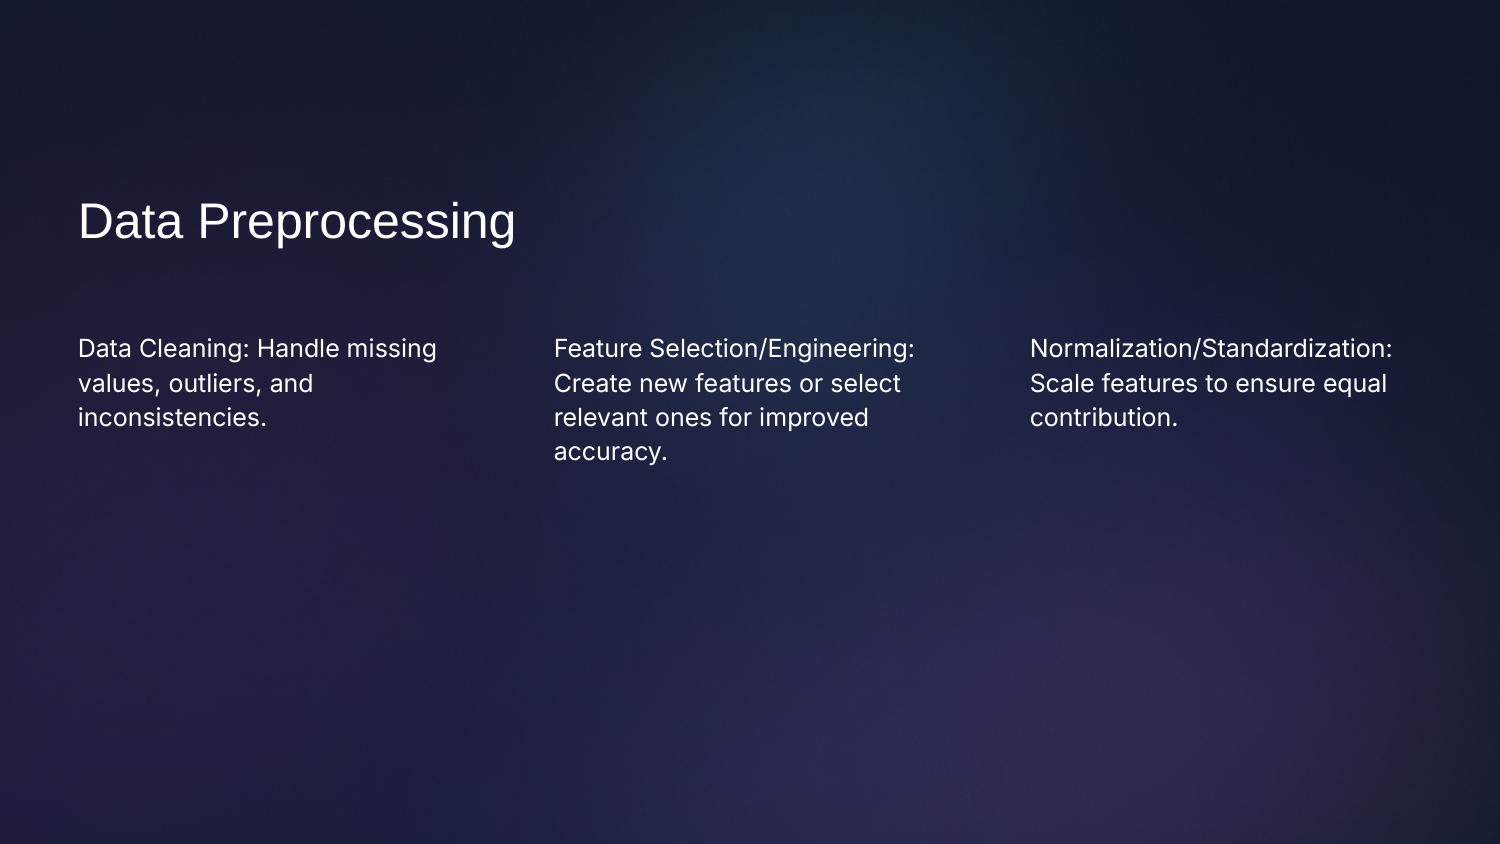

# Data Preprocessing
Data Cleaning: Handle missing values, outliers, and inconsistencies.
Feature Selection/Engineering: Create new features or select relevant ones for improved accuracy.
Normalization/Standardization: Scale features to ensure equal contribution.